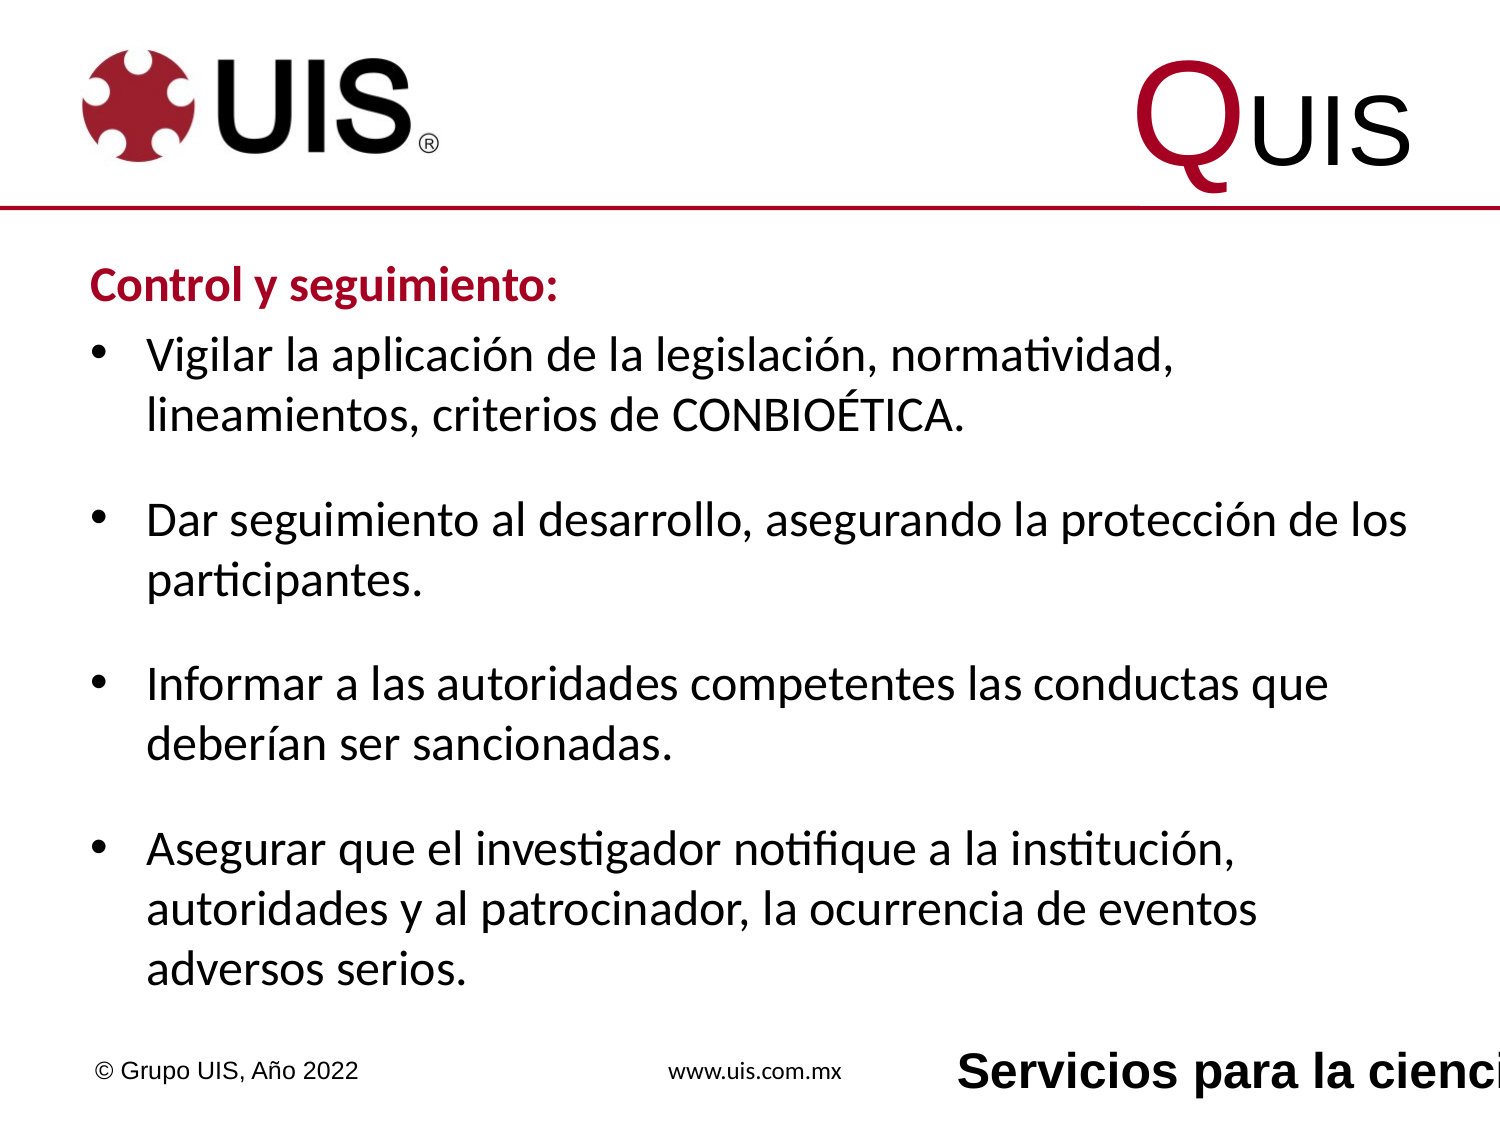

Control y seguimiento:
Vigilar la aplicación de la legislación, normatividad, lineamientos, criterios de CONBIOÉTICA.

Dar seguimiento al desarrollo, asegurando la protección de los participantes.

Informar a las autoridades competentes las conductas que deberían ser sancionadas.

Asegurar que el investigador notifique a la institución, autoridades y al patrocinador, la ocurrencia de eventos adversos serios.